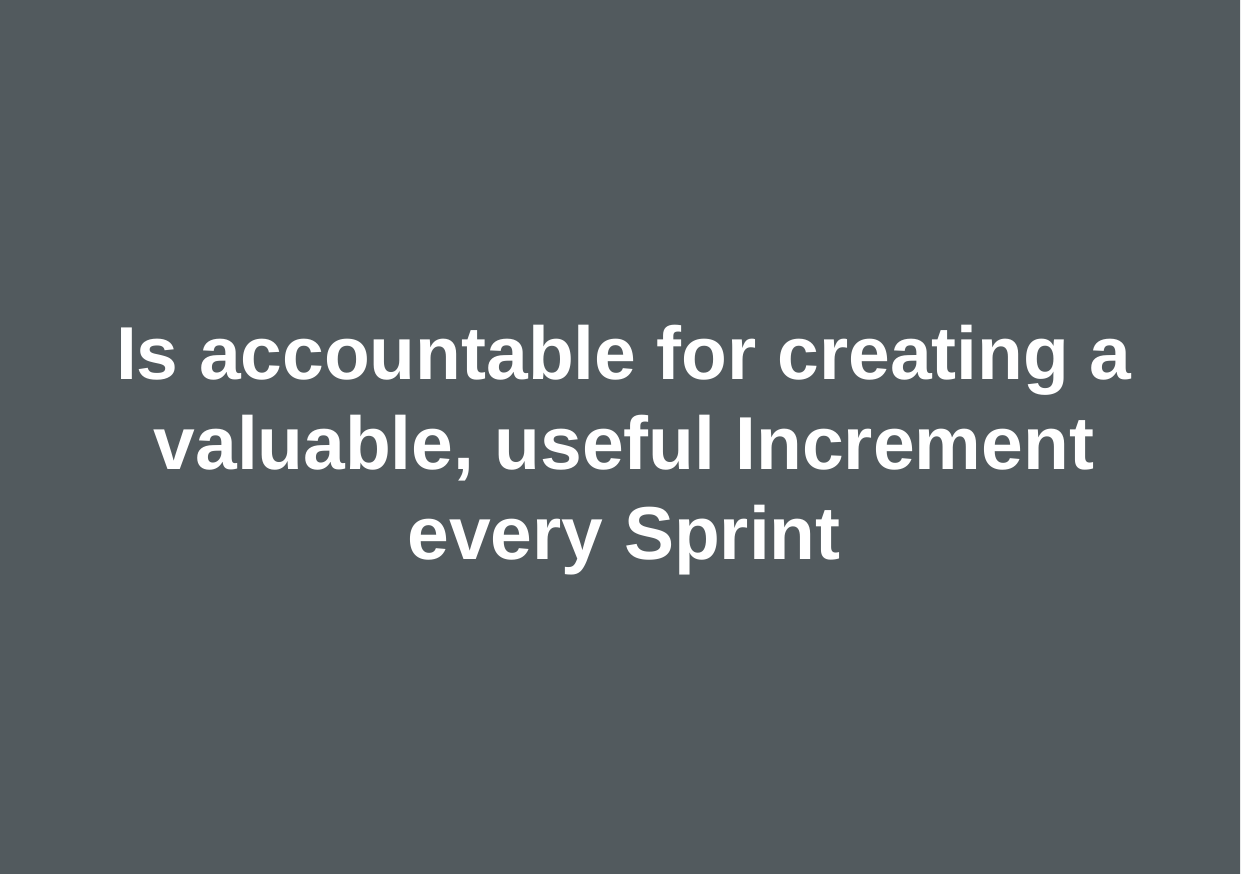

Is accountable for creating a valuable, useful Increment every Sprint